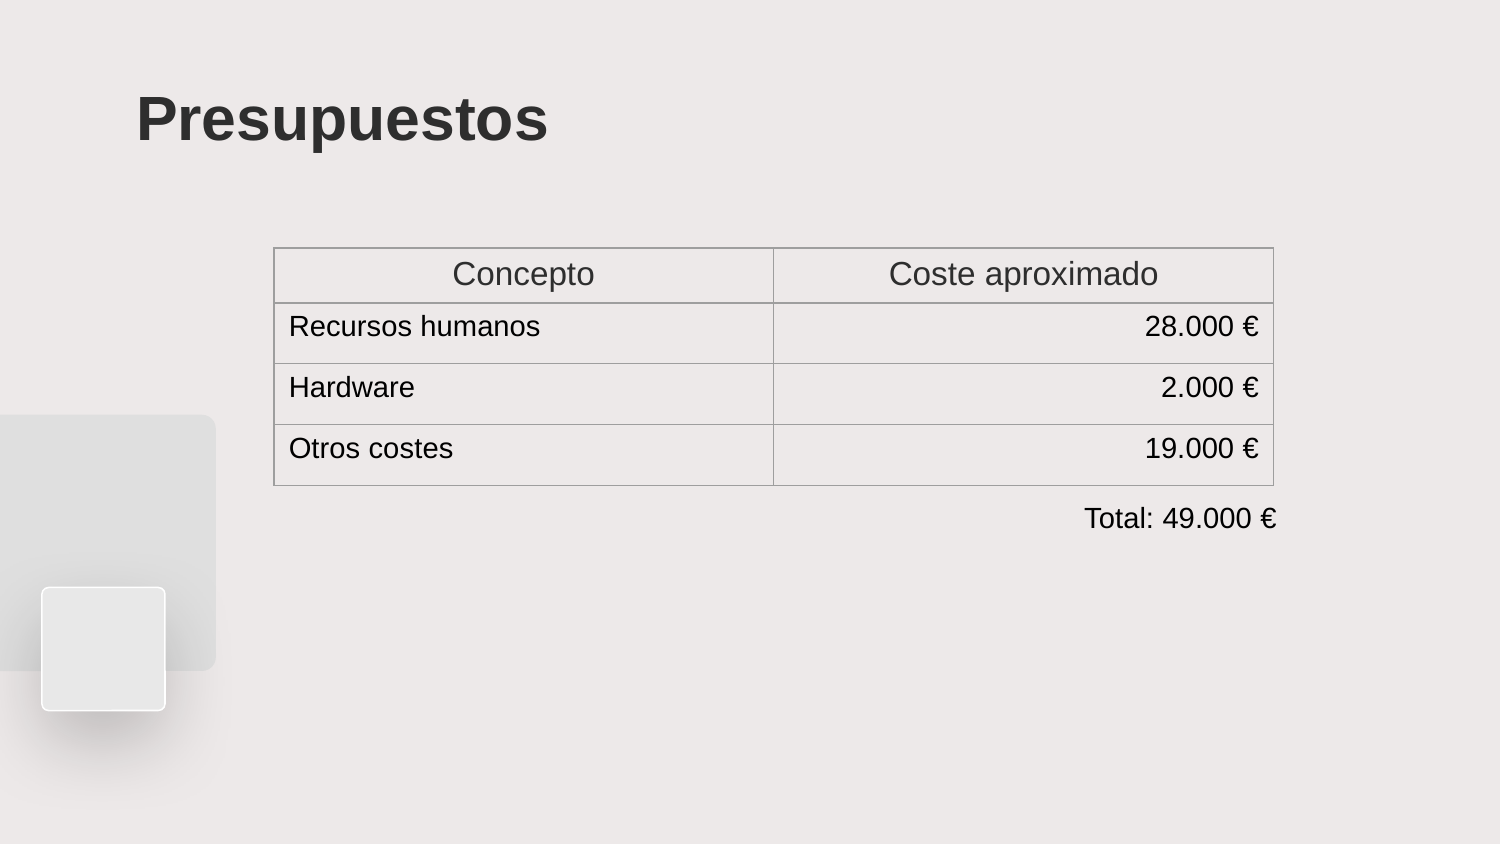

Presupuestos
| Concepto | Coste aproximado |
| --- | --- |
| Recursos humanos | 28.000 € |
| Hardware | 2.000 € |
| Otros costes | 19.000 € |

Total: 49.000 €